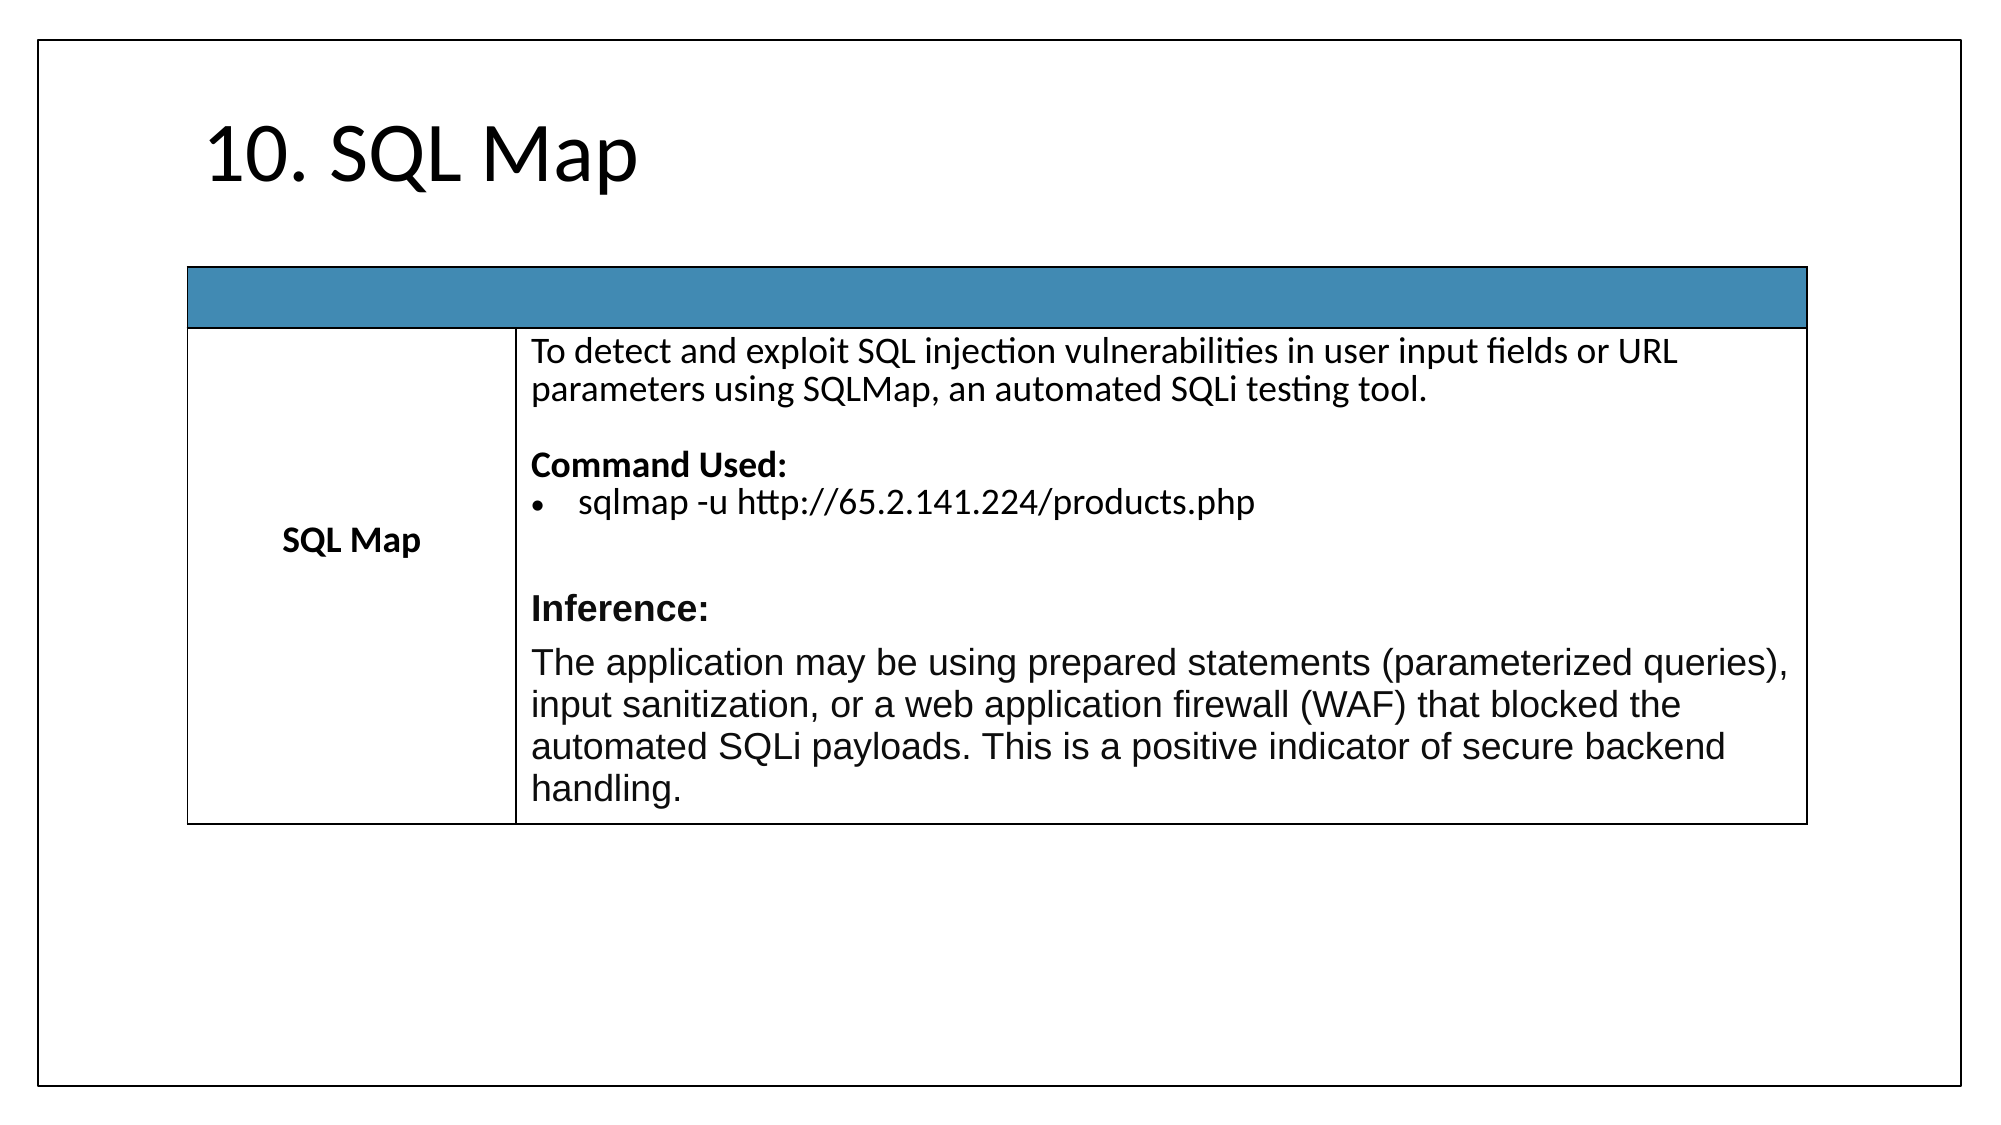

# 10. SQL Map
|  |
| --- |
| SQL Map | To detect and exploit SQL injection vulnerabilities in user input fields or URL parameters using SQLMap, an automated SQLi testing tool. Command Used: sqlmap -u http://65.2.141.224/products.php Inference: The application may be using prepared statements (parameterized queries), input sanitization, or a web application firewall (WAF) that blocked the automated SQLi payloads. This is a positive indicator of secure backend handling. |
| --- | --- |